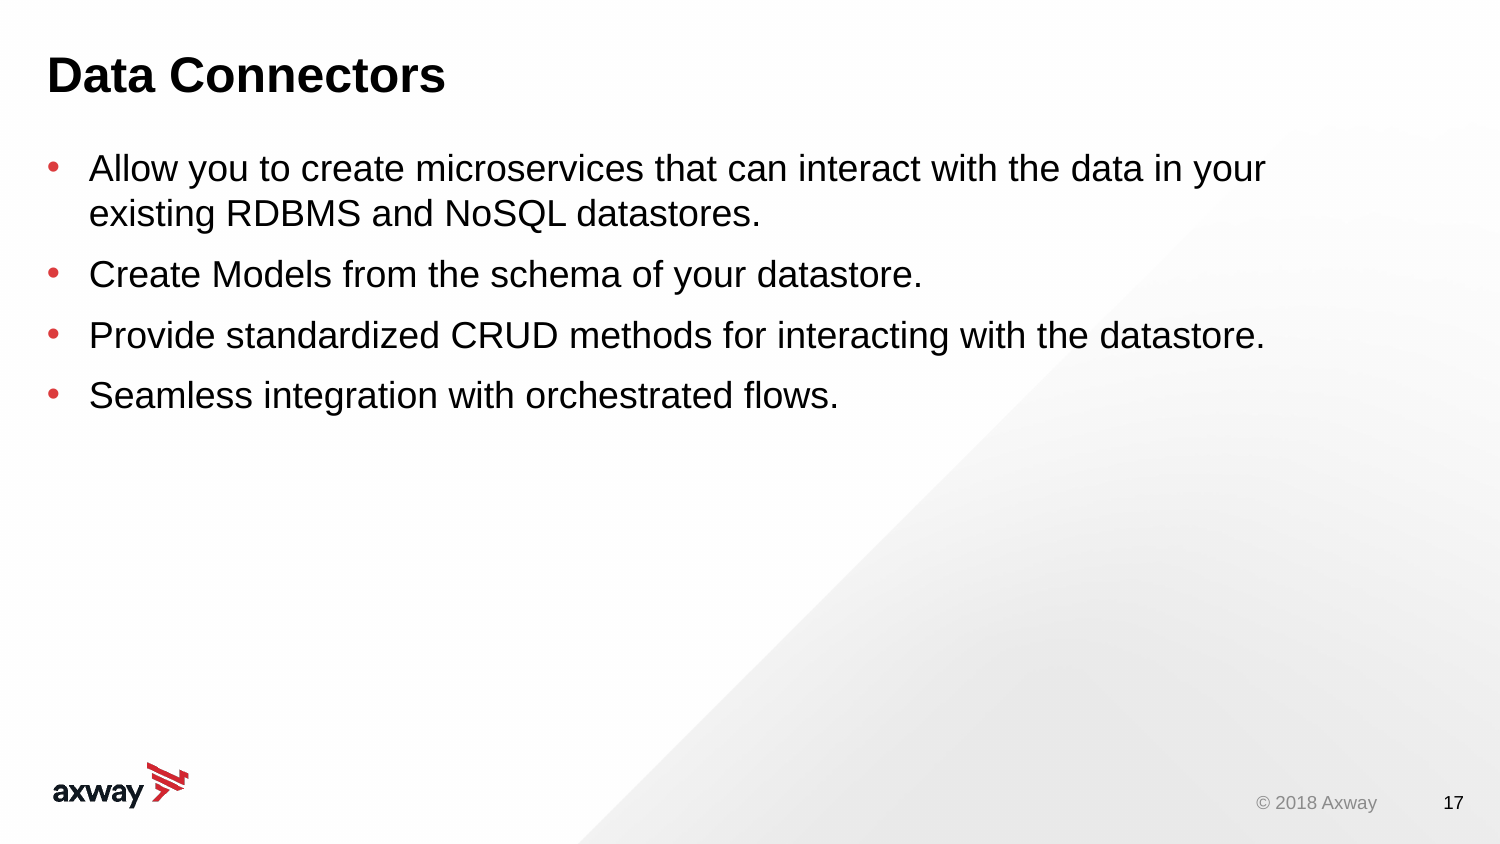

# Data Connectors
Allow you to create microservices that can interact with the data in your existing RDBMS and NoSQL datastores.
Create Models from the schema of your datastore.
Provide standardized CRUD methods for interacting with the datastore.
Seamless integration with orchestrated flows.
© 2018 Axway